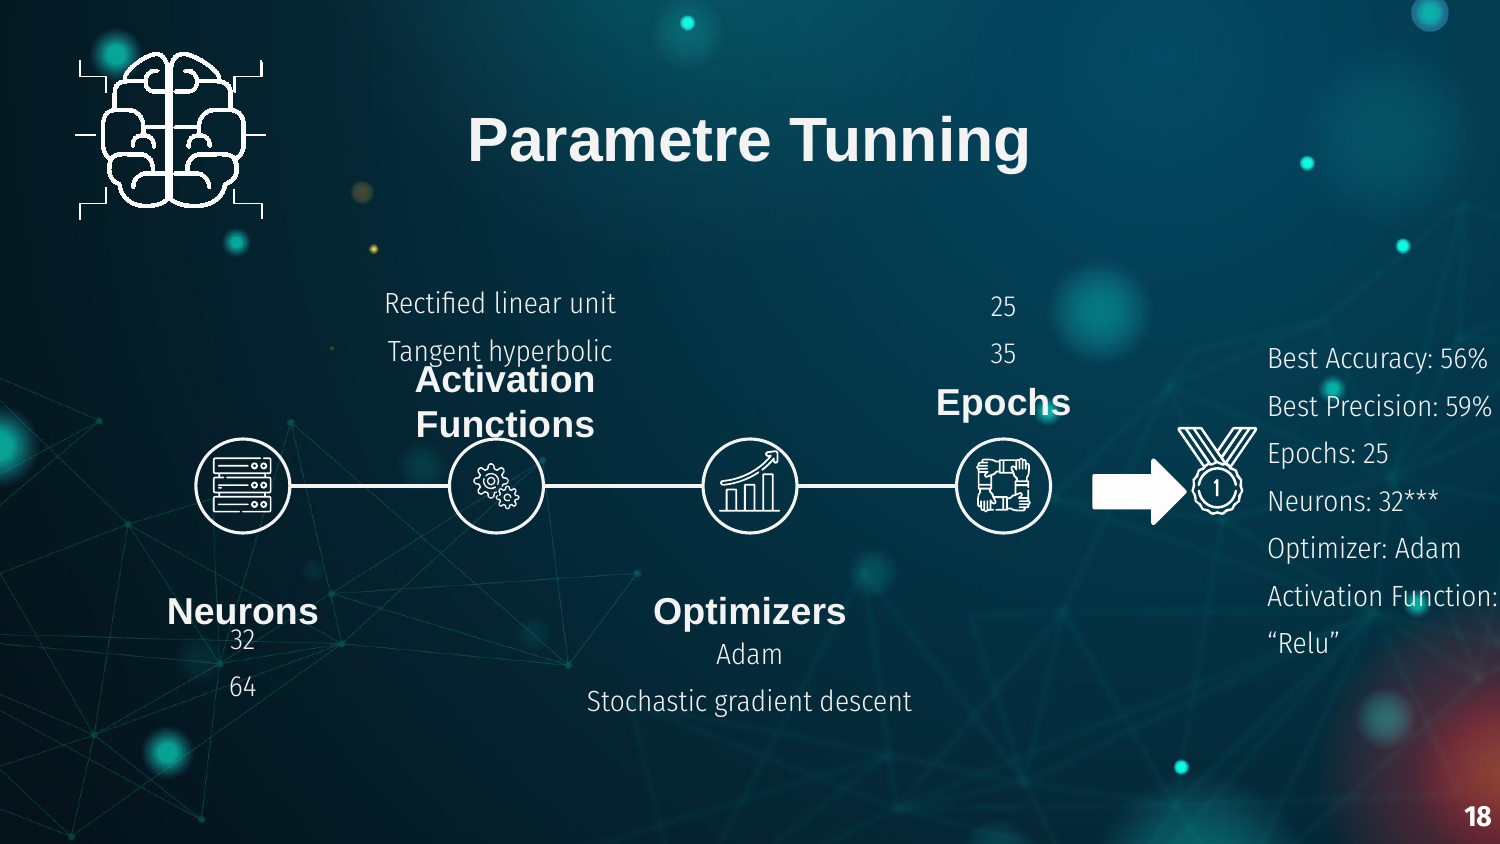

# Parametre Tunning
Rectified linear unit
Tangent hyperbolic
25
35
Activation Functions
Epochs
Best Accuracy: 56%
Best Precision: 59%
Epochs: 25
Neurons: 32***
Optimizer: Adam
Activation Function:
“Relu”

Neurons
Optimizers
32
64
Adam
Stochastic gradient descent
18